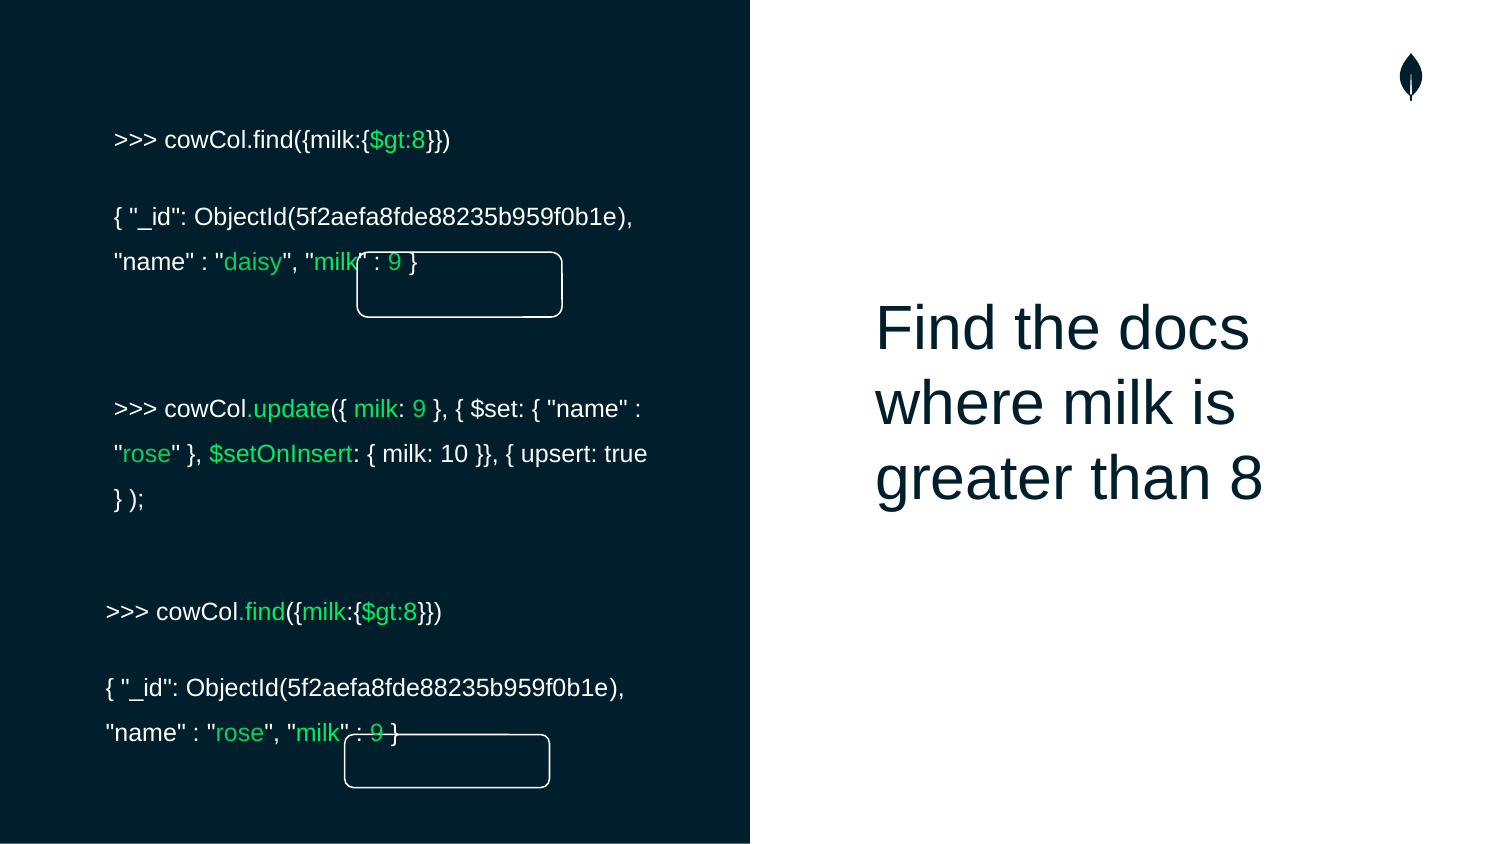

>>> cowCol.find({milk:{$gt:8}})
{ "_id": ObjectId(5f2aefa8fde88235b959f0b1e), "name" : "daisy", "milk" : 9 }

Find the docs where milk is greater than 8

>>> cowCol.update({ milk: 9 }, { $set: { "name" : "rose" }, $setOnInsert: { milk: 10 }}, { upsert: true } );
>>> cowCol.find({milk:{$gt:8}})
{ "_id": ObjectId(5f2aefa8fde88235b959f0b1e), "name" : "rose", "milk" : 9 }